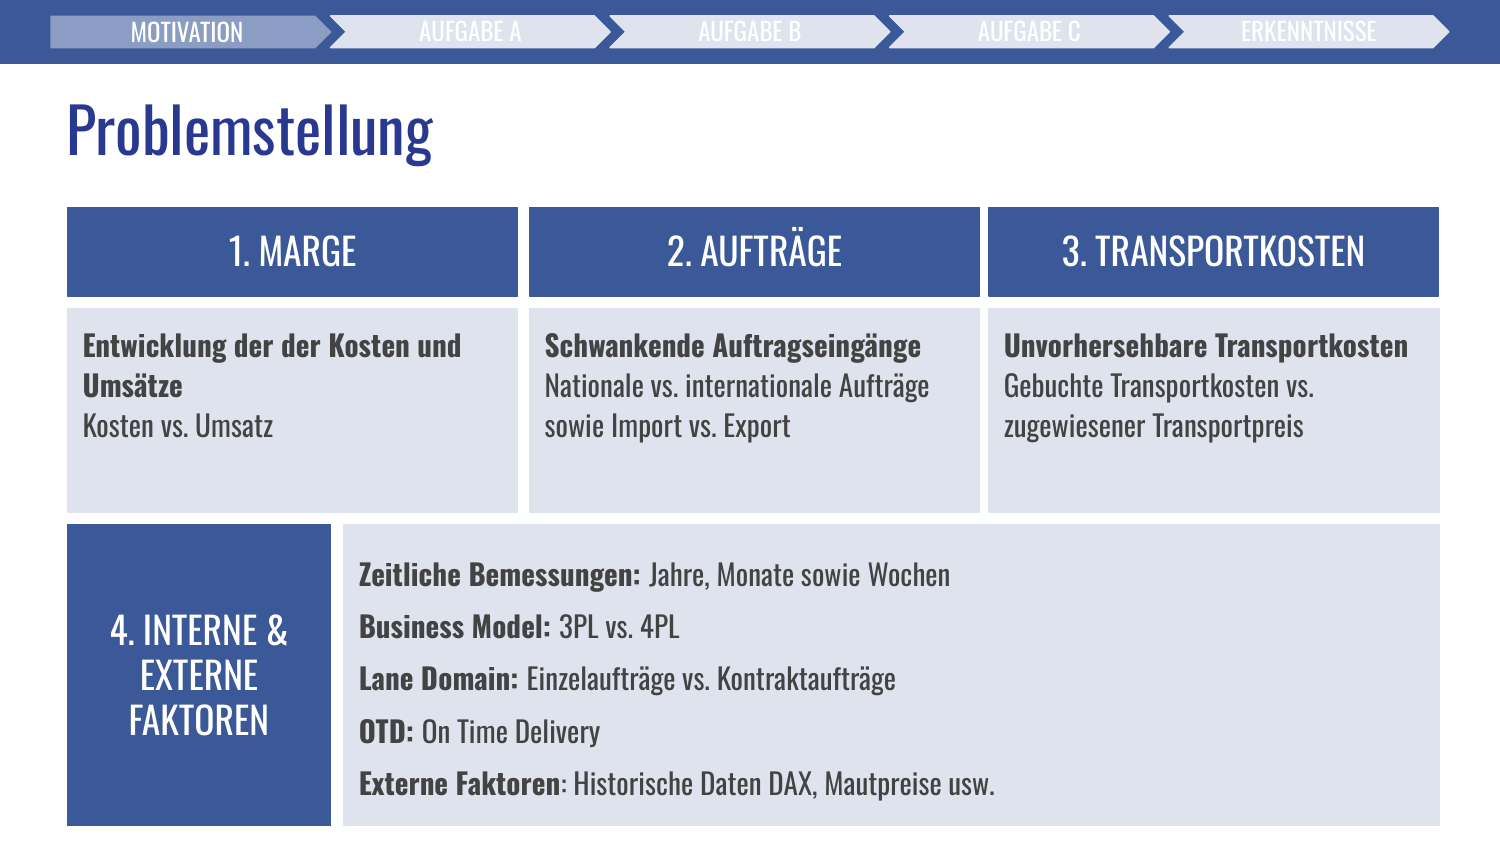

AUFGABE A
AUFGABE B
ERKENNTNISSE
AUFGABE C
MOTIVATION
# Problemstellung
1. MARGE
2. AUFTRÄGE
3. TRANSPORTKOSTEN
Entwicklung der der Kosten und Umsätze
Kosten vs. Umsatz
Schwankende Auftragseingänge
Nationale vs. internationale Aufträge sowie Import vs. Export

Unvorhersehbare Transportkosten
Gebuchte Transportkosten vs. zugewiesener Transportpreis
4. INTERNE & EXTERNE FAKTOREN
Zeitliche Bemessungen: Jahre, Monate sowie Wochen
Business Model: 3PL vs. 4PL
Lane Domain: Einzelaufträge vs. Kontraktaufträge
OTD: On Time Delivery
Externe Faktoren: Historische Daten DAX, Mautpreise usw.